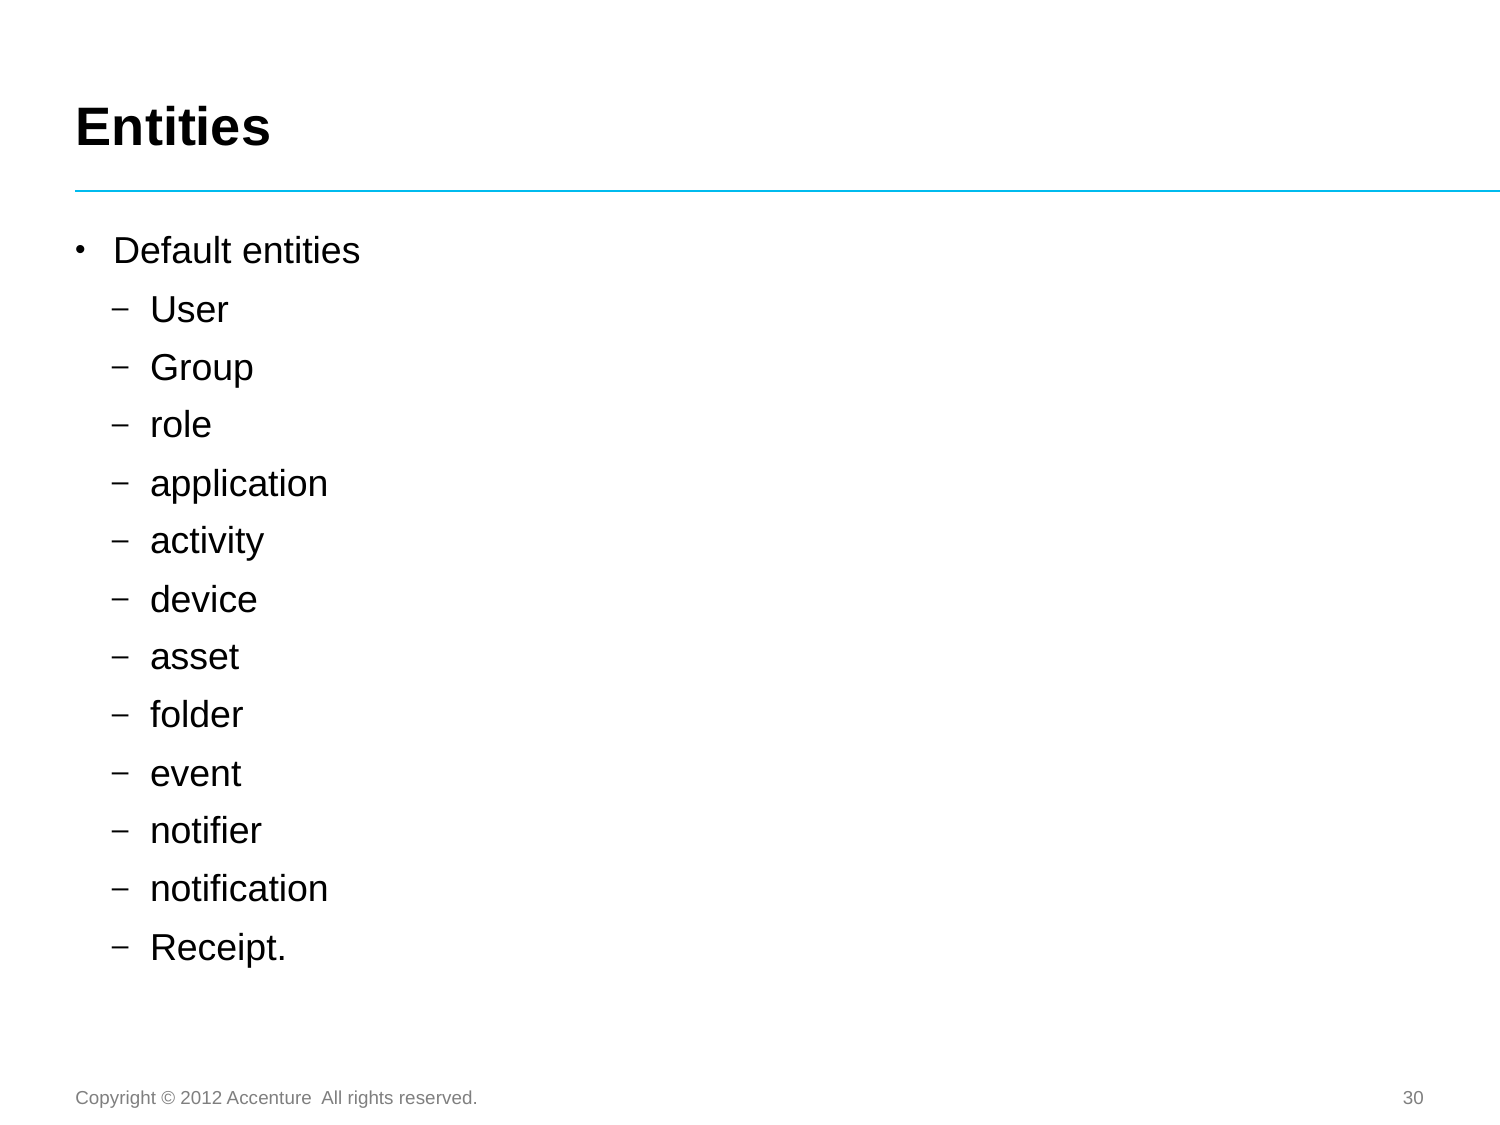

# Entities
Default entities
User
Group
role
application
activity
device
asset
folder
event
notifier
notification
Receipt.